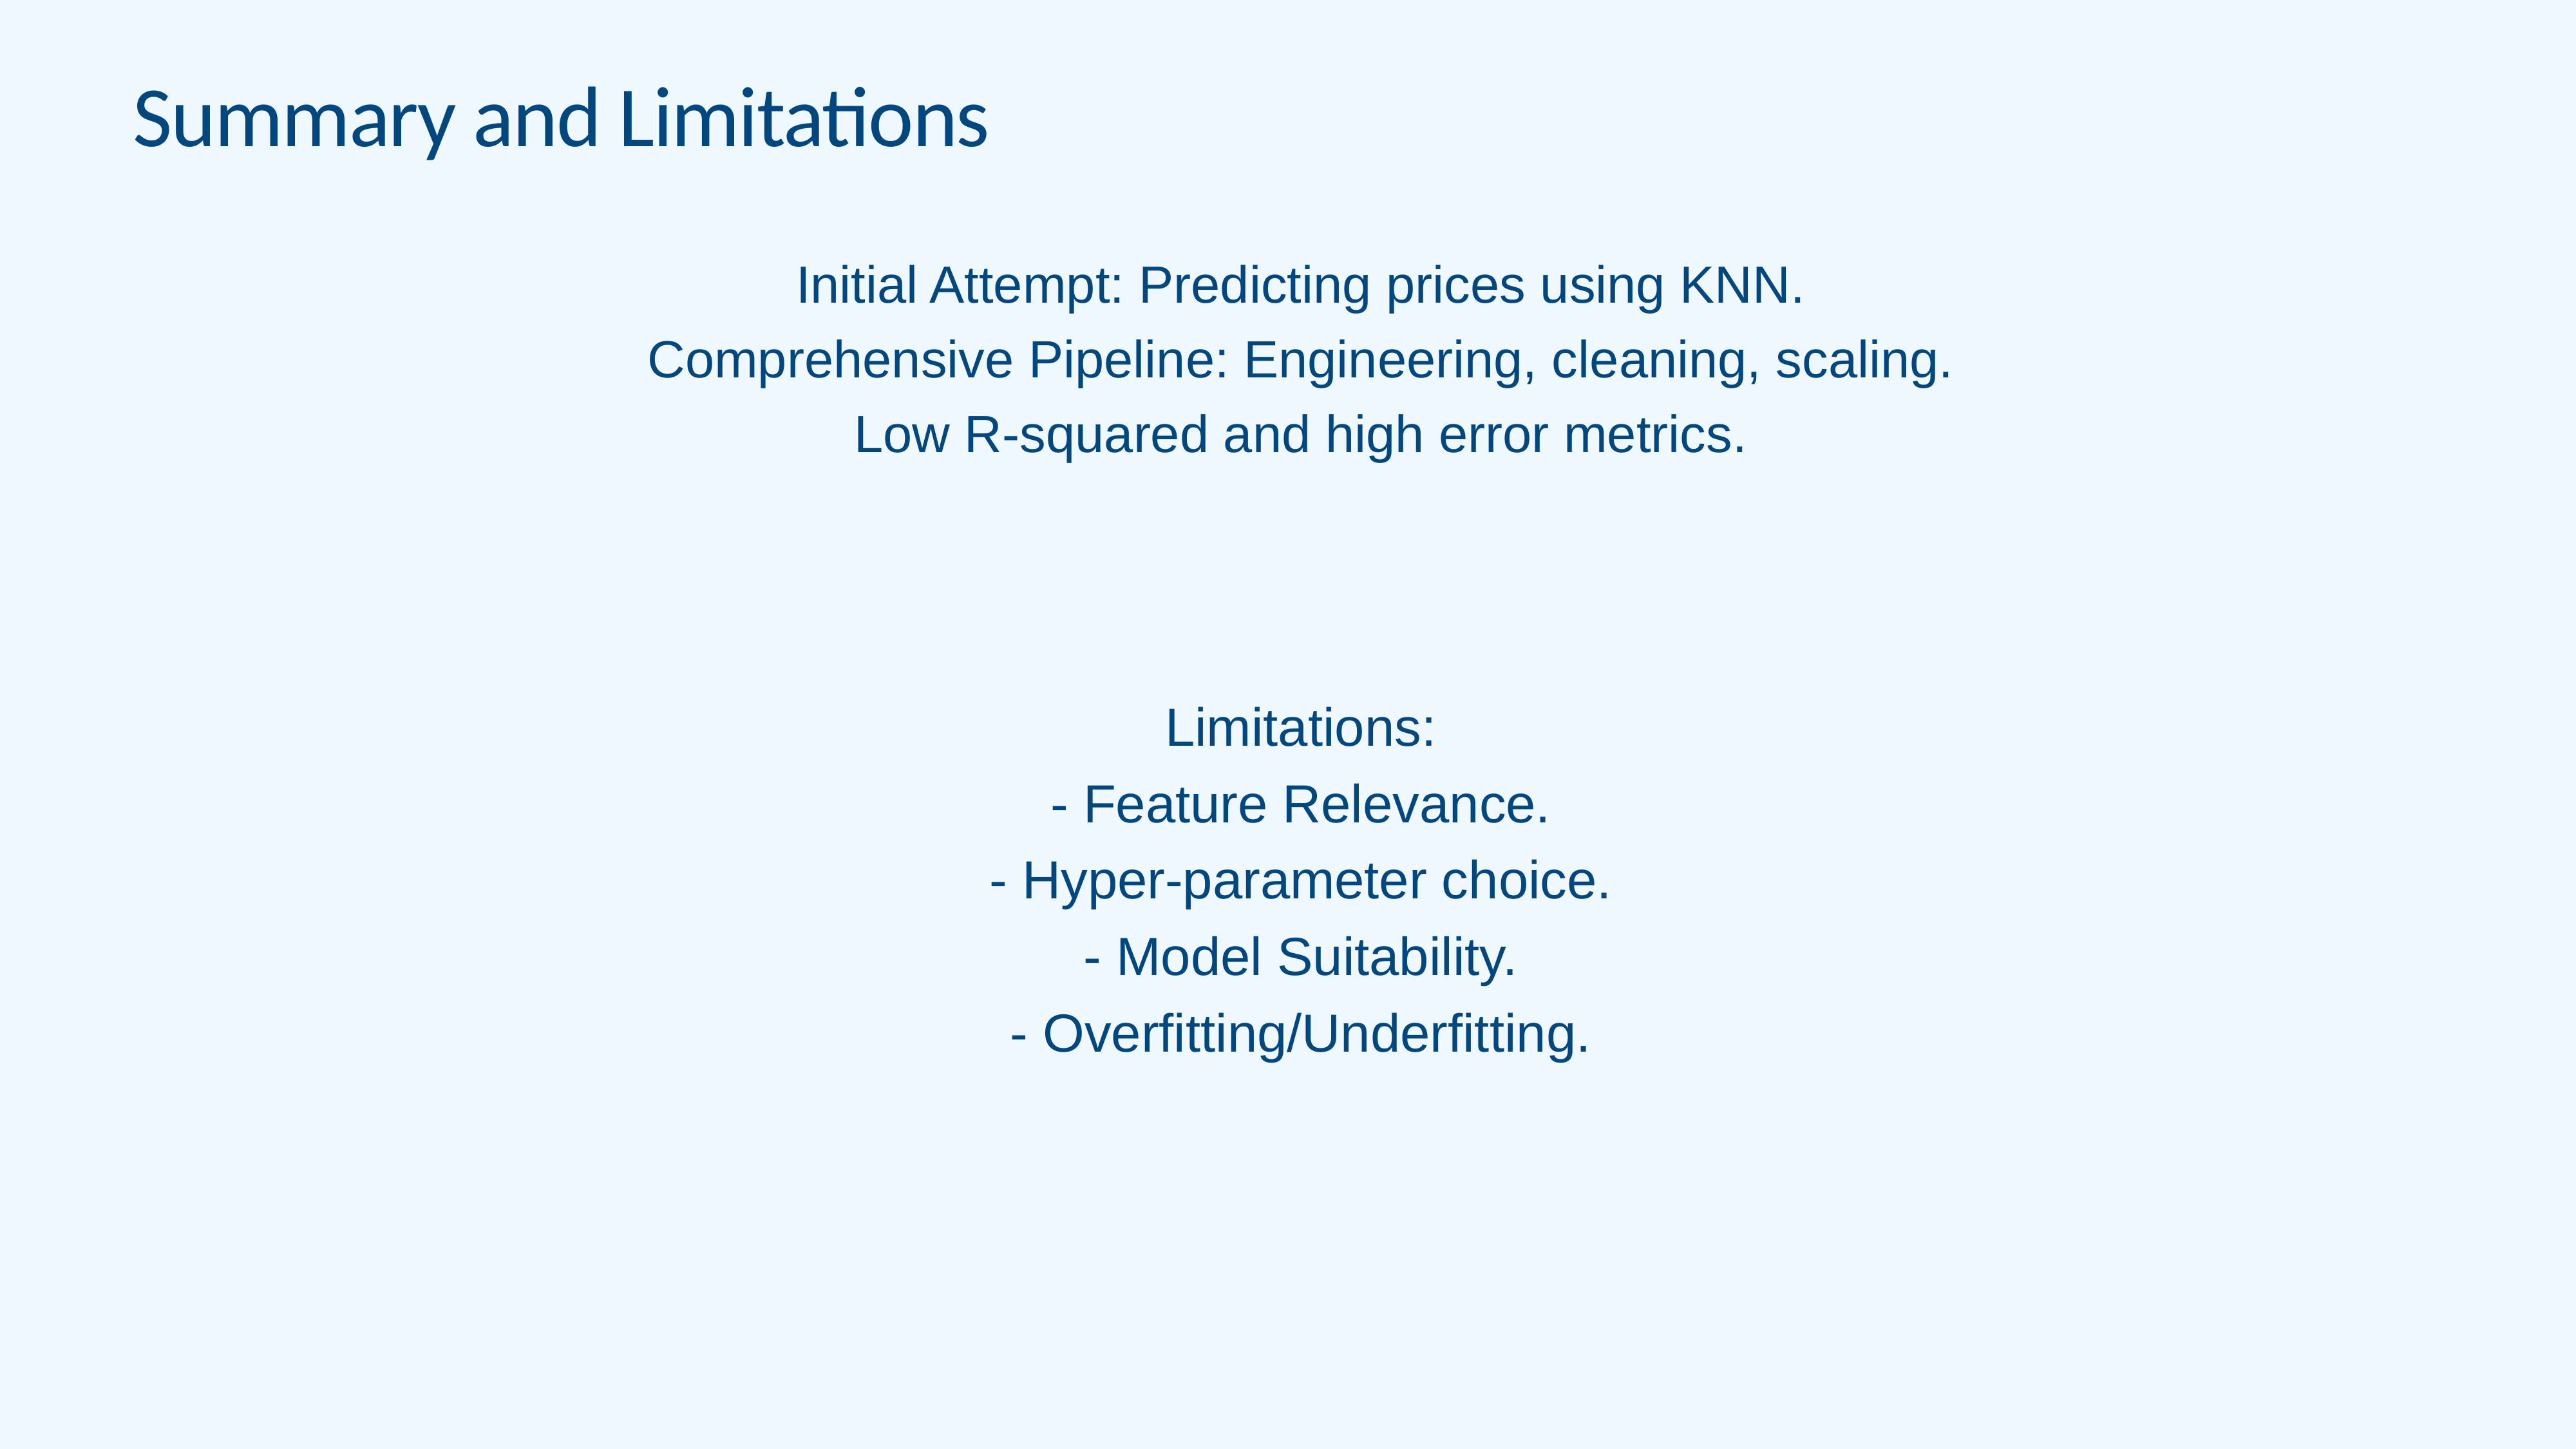

# Summary and Limitations
Initial Attempt: Predicting prices using KNN.
Comprehensive Pipeline: Engineering, cleaning, scaling.
Low R-squared and high error metrics.

Limitations:
- Feature Relevance.
- Hyper-parameter choice.
- Model Suitability.
- Overfitting/Underfitting.